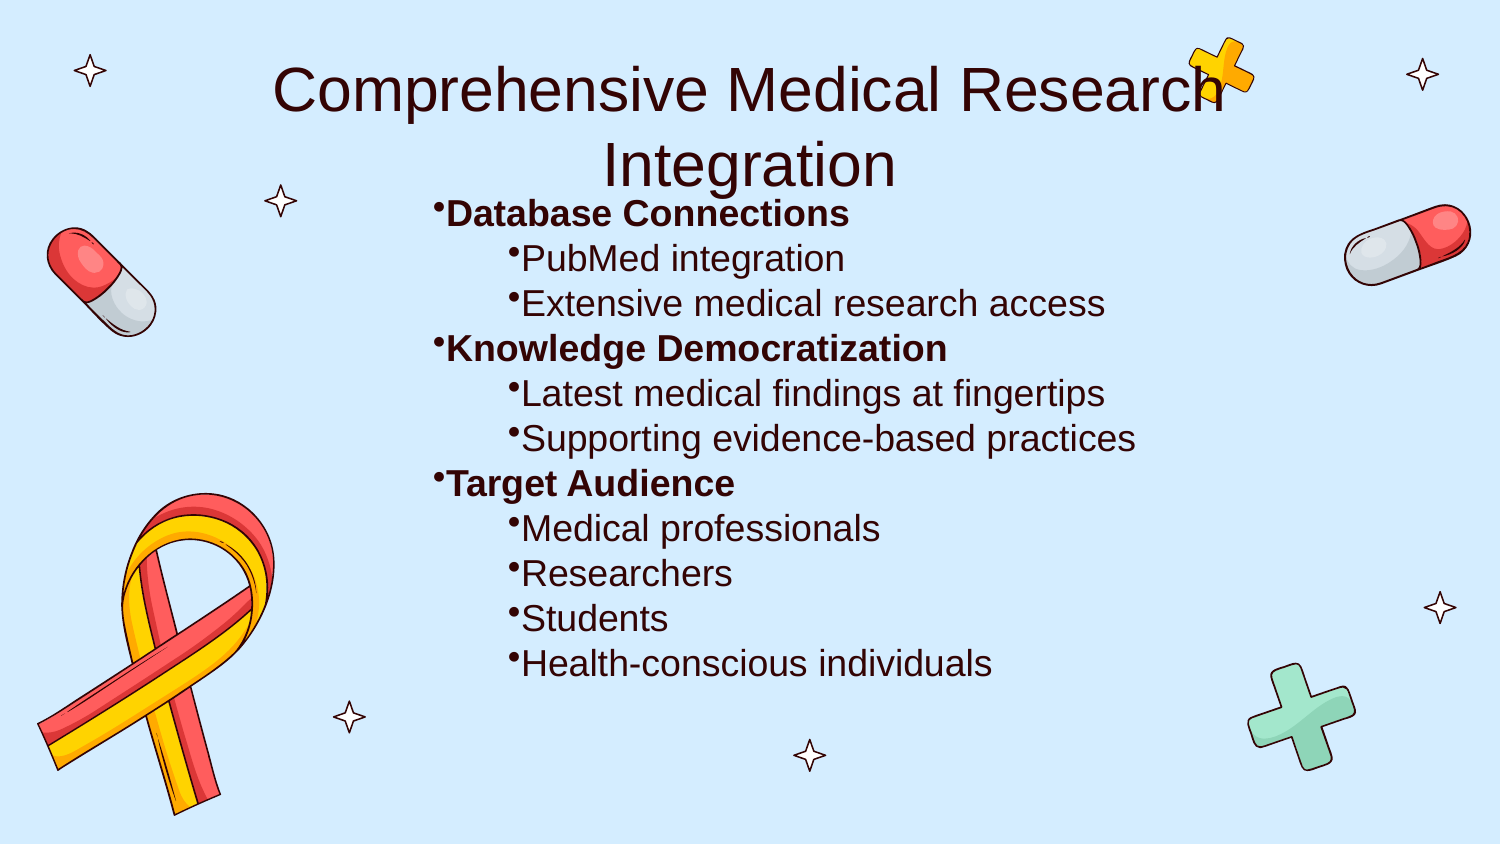

# Comprehensive Medical Research Integration

Database Connections
PubMed integration
Extensive medical research access
Knowledge Democratization
Latest medical findings at fingertips
Supporting evidence-based practices
Target Audience
Medical professionals
Researchers
Students
Health-conscious individuals